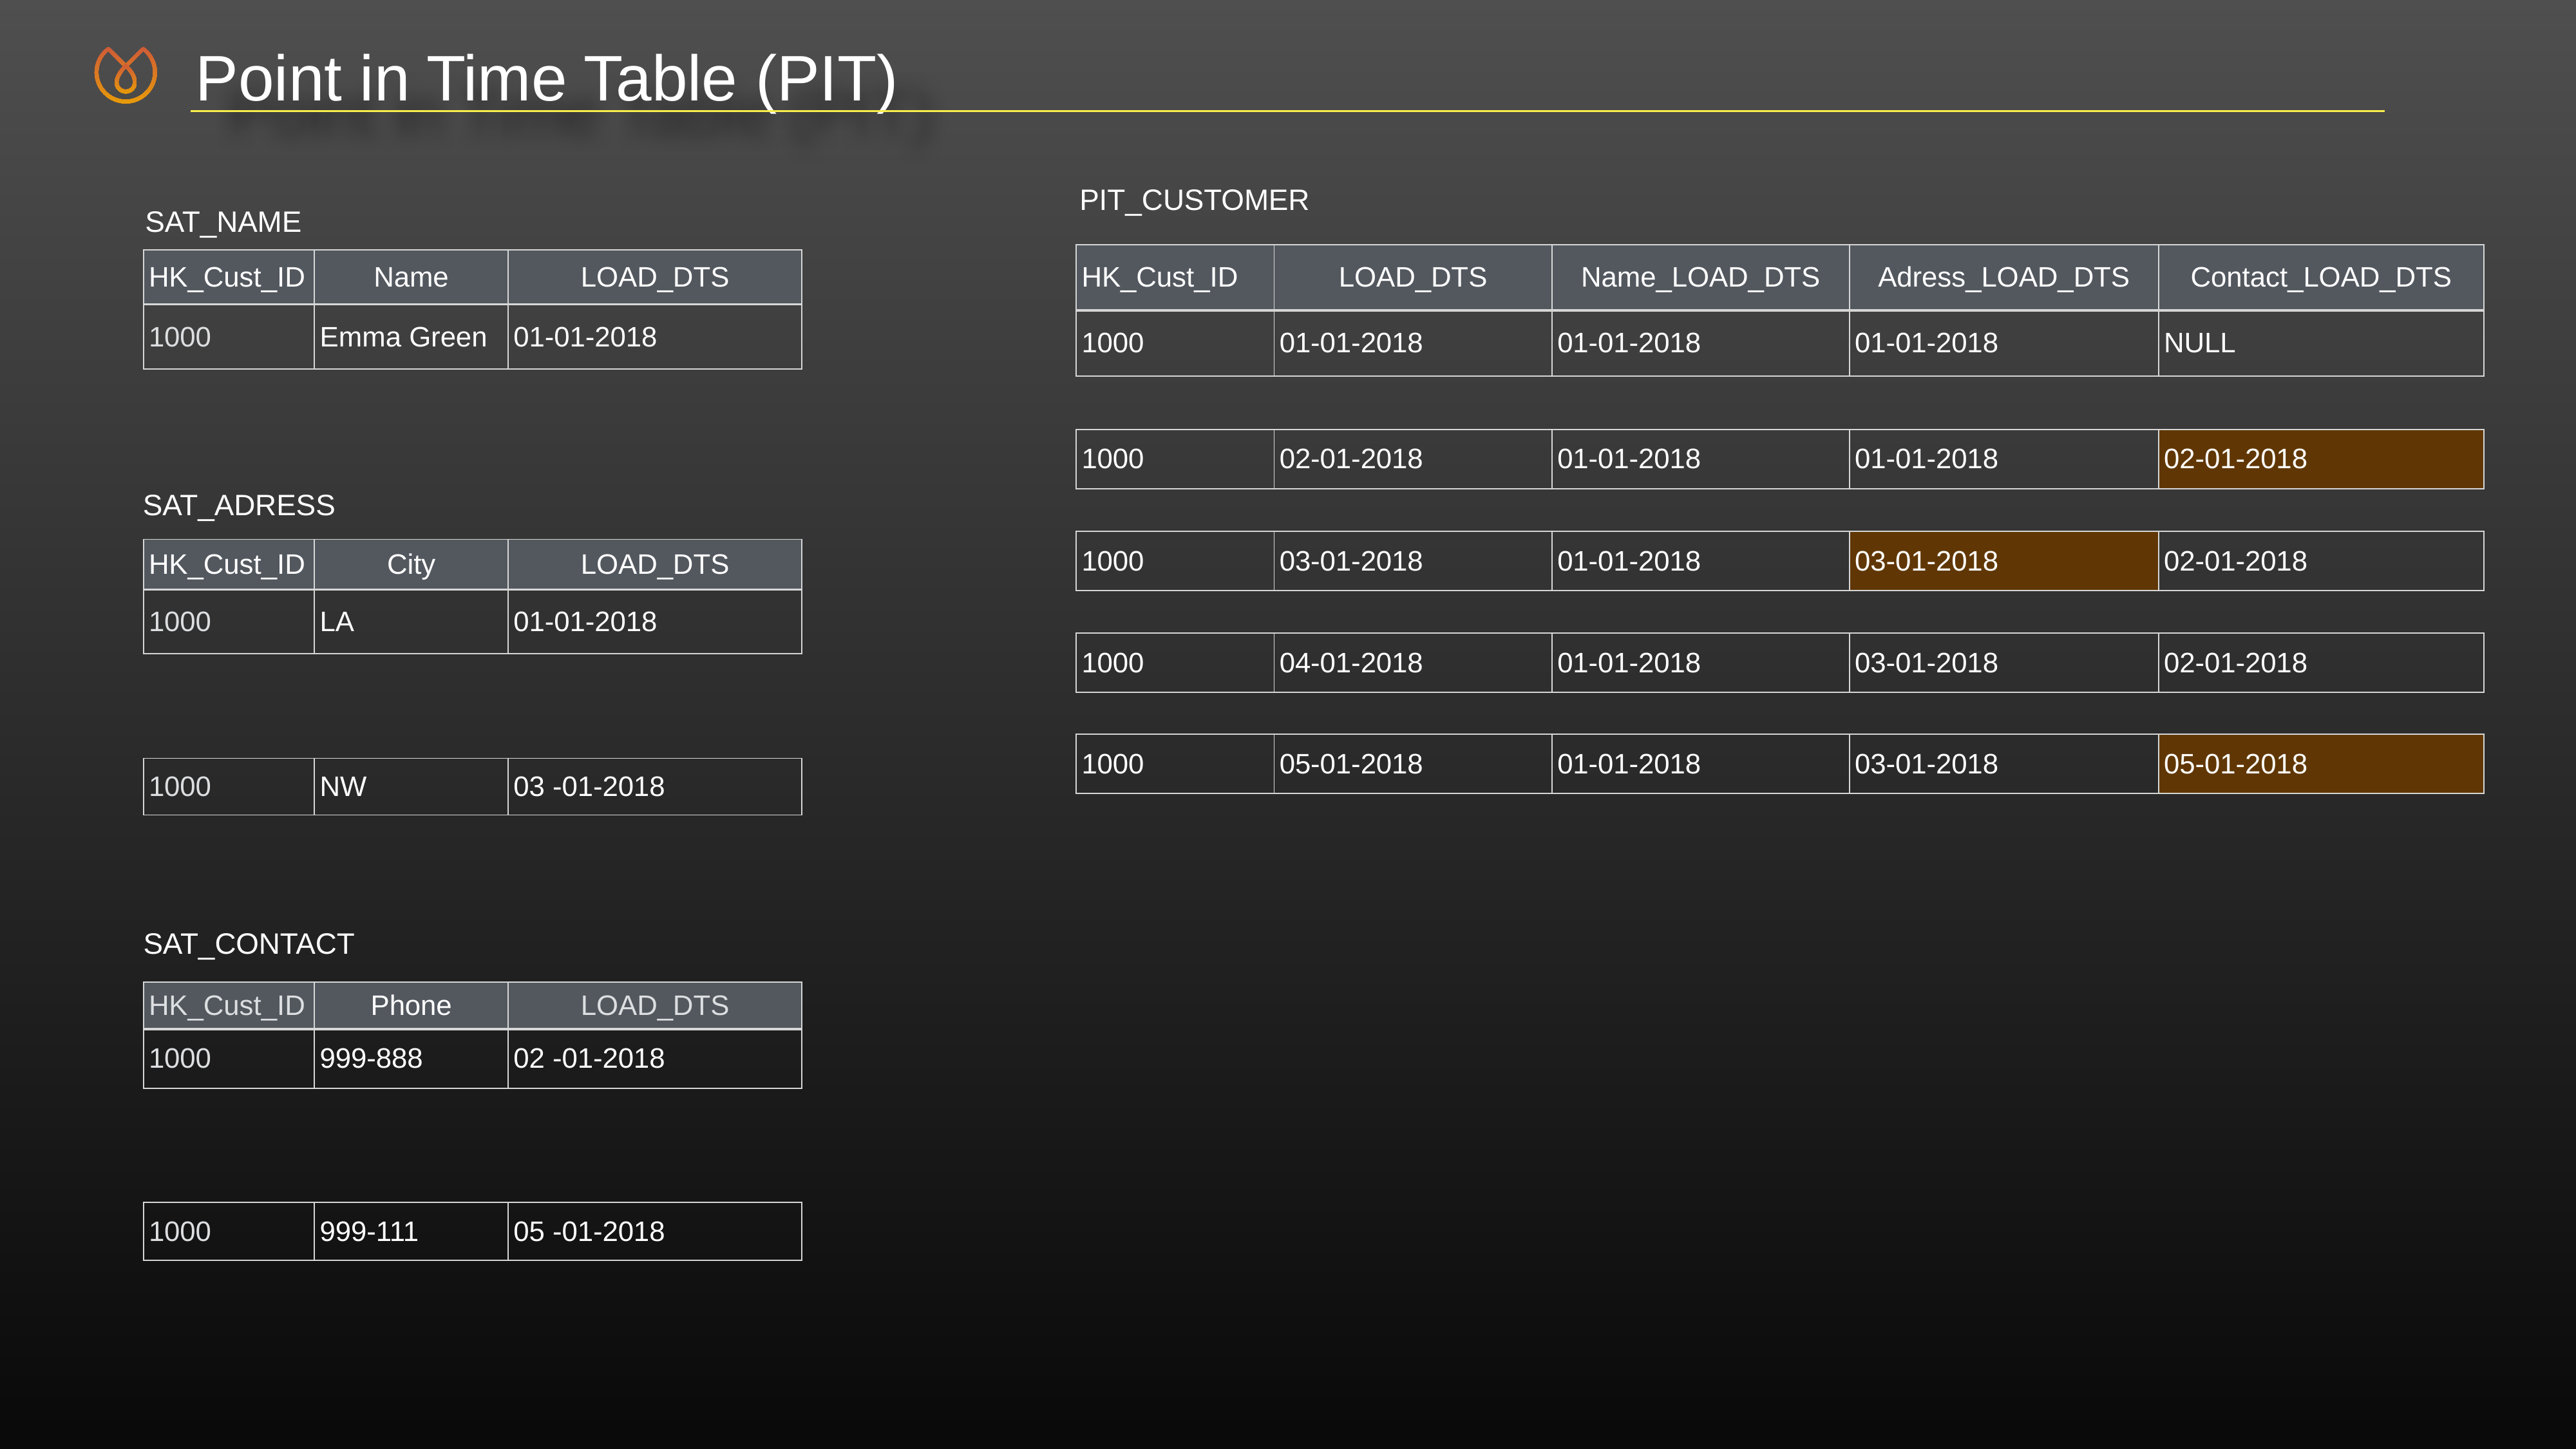

Point in Time Table (PIT)

PIT_CUSTOMER
| HK\_Cust\_ID | LOAD\_DTS | Name\_LOAD\_DTS | Adress\_LOAD\_DTS | Contact\_LOAD\_DTS |
| --- | --- | --- | --- | --- |
| 1000 | 01-01-2018 | 01-01-2018 | 01-01-2018 | NULL |
SAT_NAME
| HK\_Cust\_ID | Name | LOAD\_DTS |
| --- | --- | --- |
| 1000 | Emma Green | 01-01-2018 |
SAT_ADRESS
| HK\_Cust\_ID | City | LOAD\_DTS |
| --- | --- | --- |
| 1000 | LA | 01-01-2018 |
| 1000 | 02-01-2018 | 01-01-2018 | 01-01-2018 | 02-01-2018 |
| --- | --- | --- | --- | --- |
| 1000 | 03-01-2018 | 01-01-2018 | 03-01-2018 | 02-01-2018 |
| --- | --- | --- | --- | --- |
| 1000 | 04-01-2018 | 01-01-2018 | 03-01-2018 | 02-01-2018 |
| --- | --- | --- | --- | --- |
| 1000 | 05-01-2018 | 01-01-2018 | 03-01-2018 | 05-01-2018 |
| --- | --- | --- | --- | --- |
| 1000 | NW | 03 -01-2018 |
| --- | --- | --- |
SAT_CONTACT
| HK\_Cust\_ID | Phone | LOAD\_DTS |
| --- | --- | --- |
| 1000 | 999-888 | 02 -01-2018 |
| 1000 | 999-111 | 05 -01-2018 |
| --- | --- | --- |